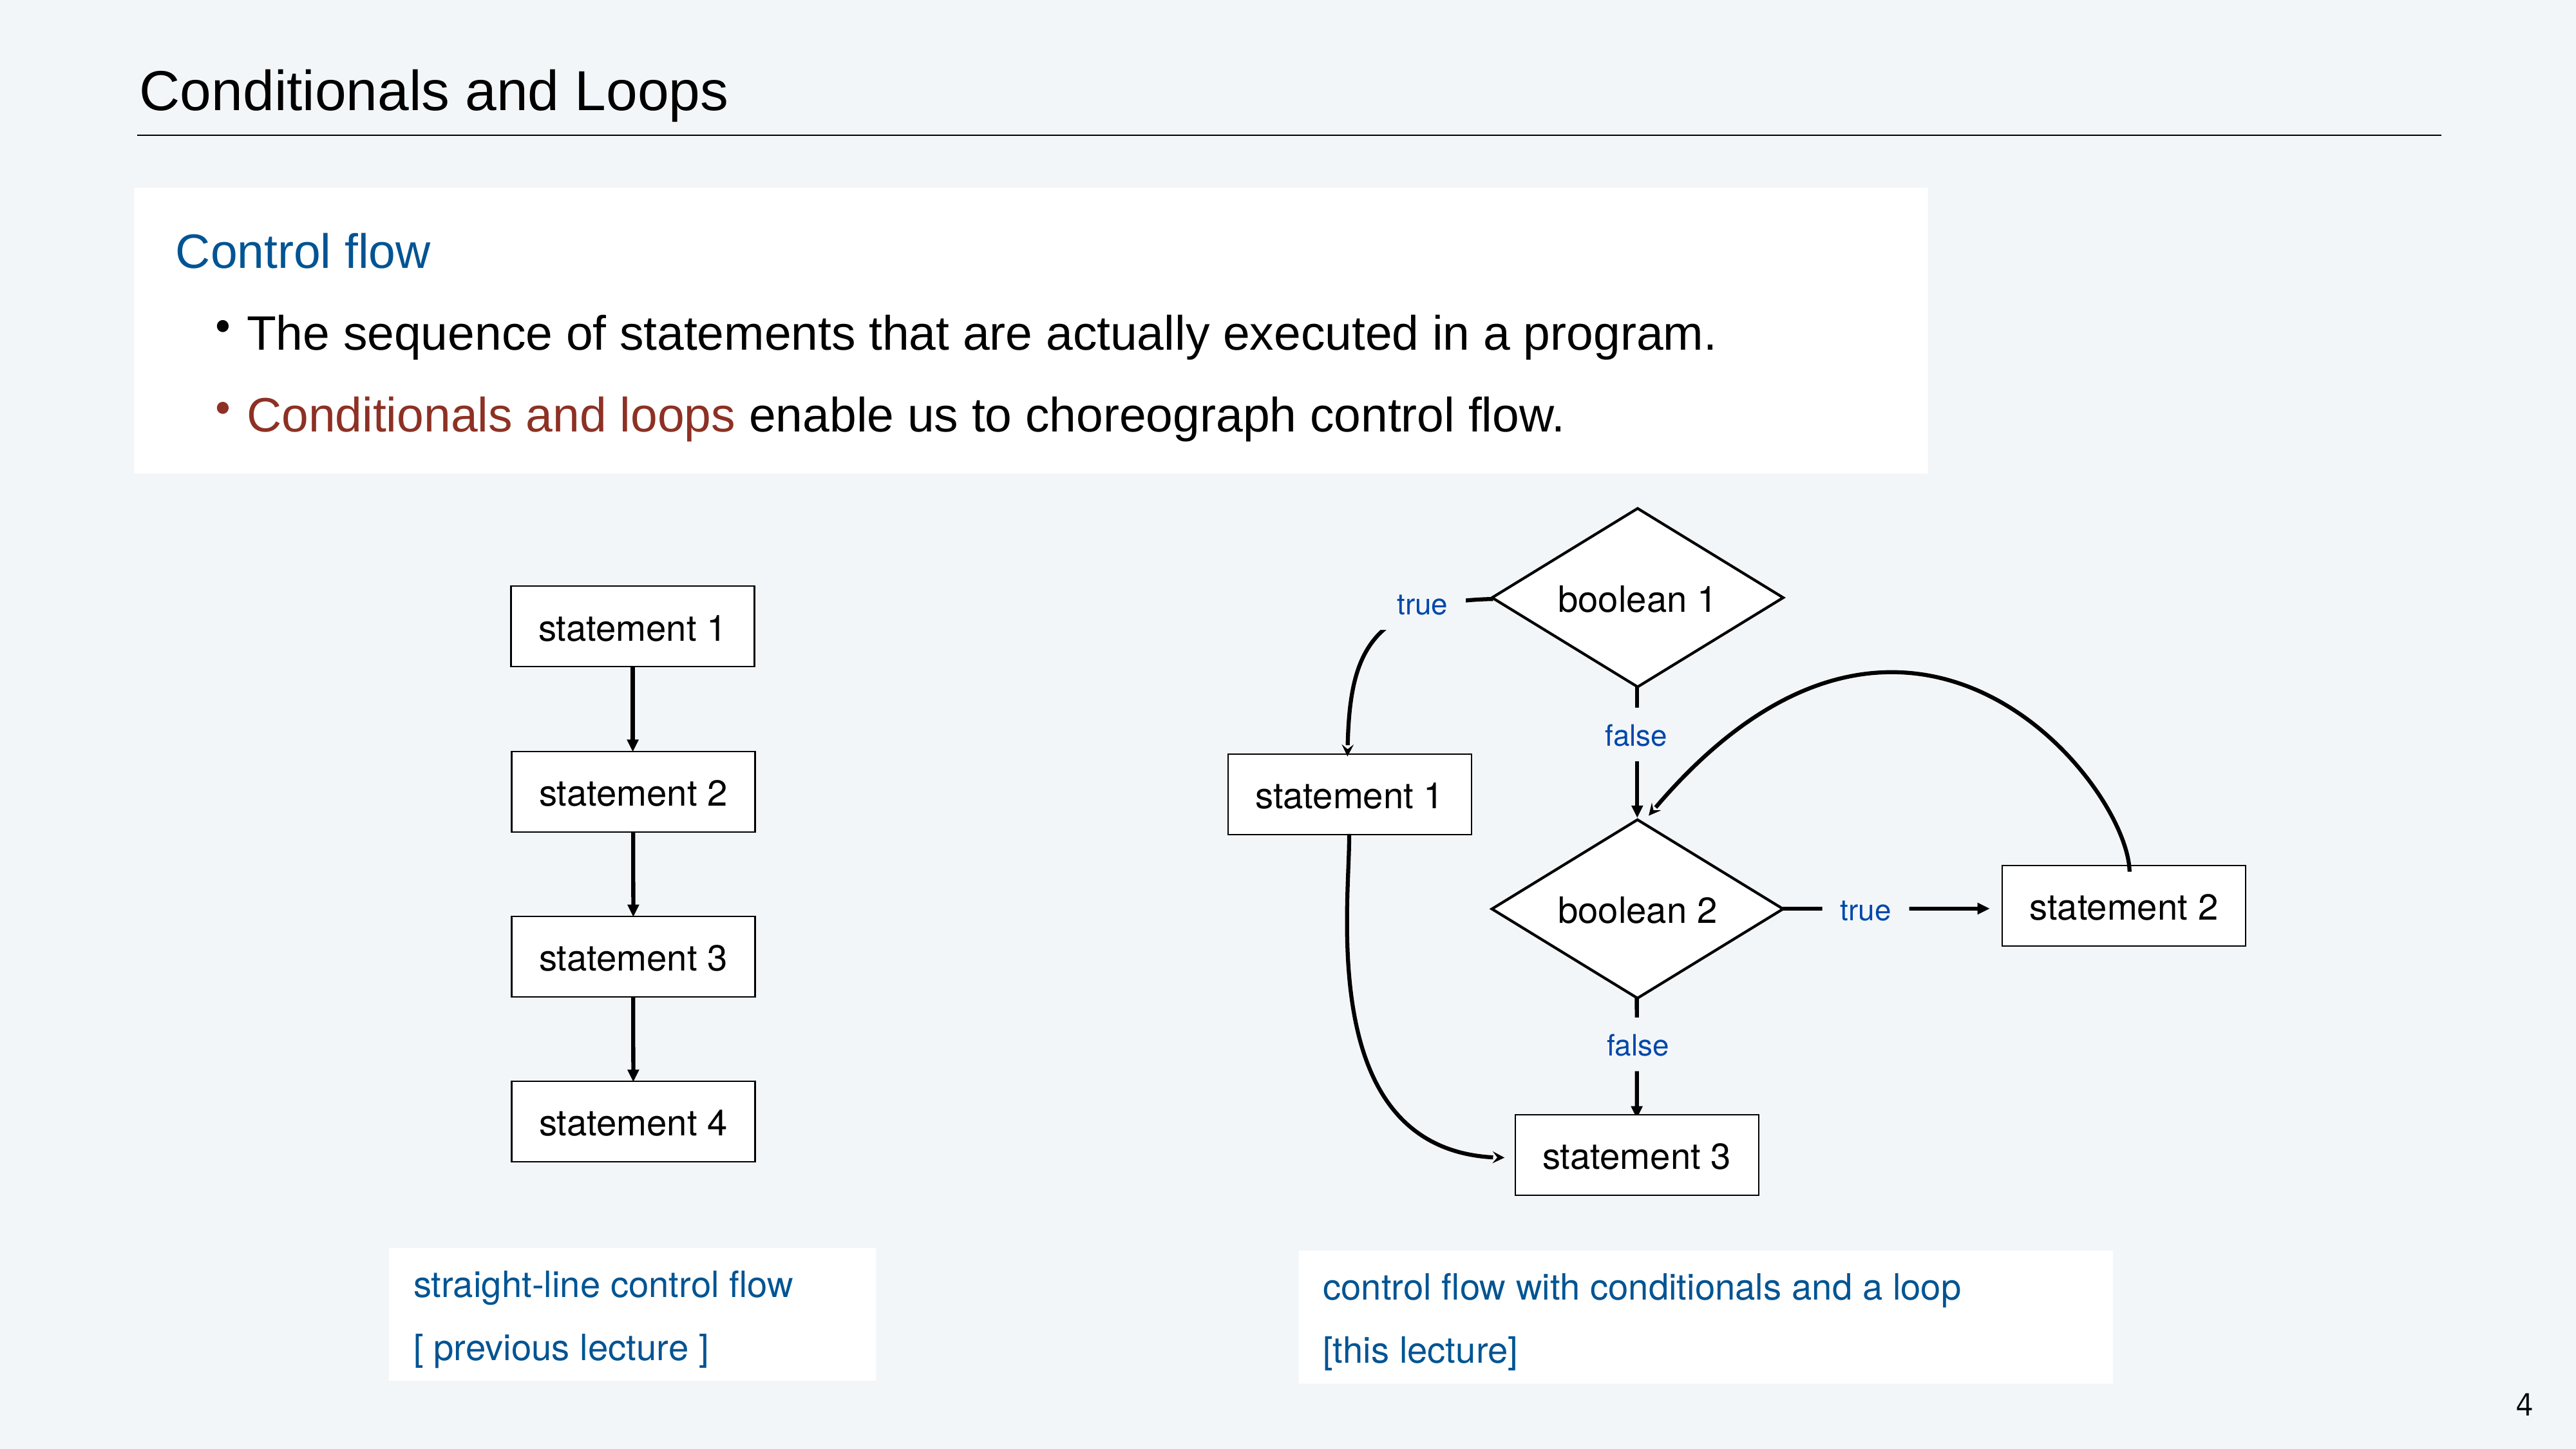

# Conditionals and Loops
Control flow
The sequence of statements that are actually executed in a program.
Conditionals and loops enable us to choreograph control flow.

boolean 1
true

false
statement 1

boolean 2

statement 2
true

false
statement 3
control flow with conditionals and a loop
[this lecture]
statement 1

statement 2

statement 3

statement 4
straight-line control flow
[ previous lecture ]
4